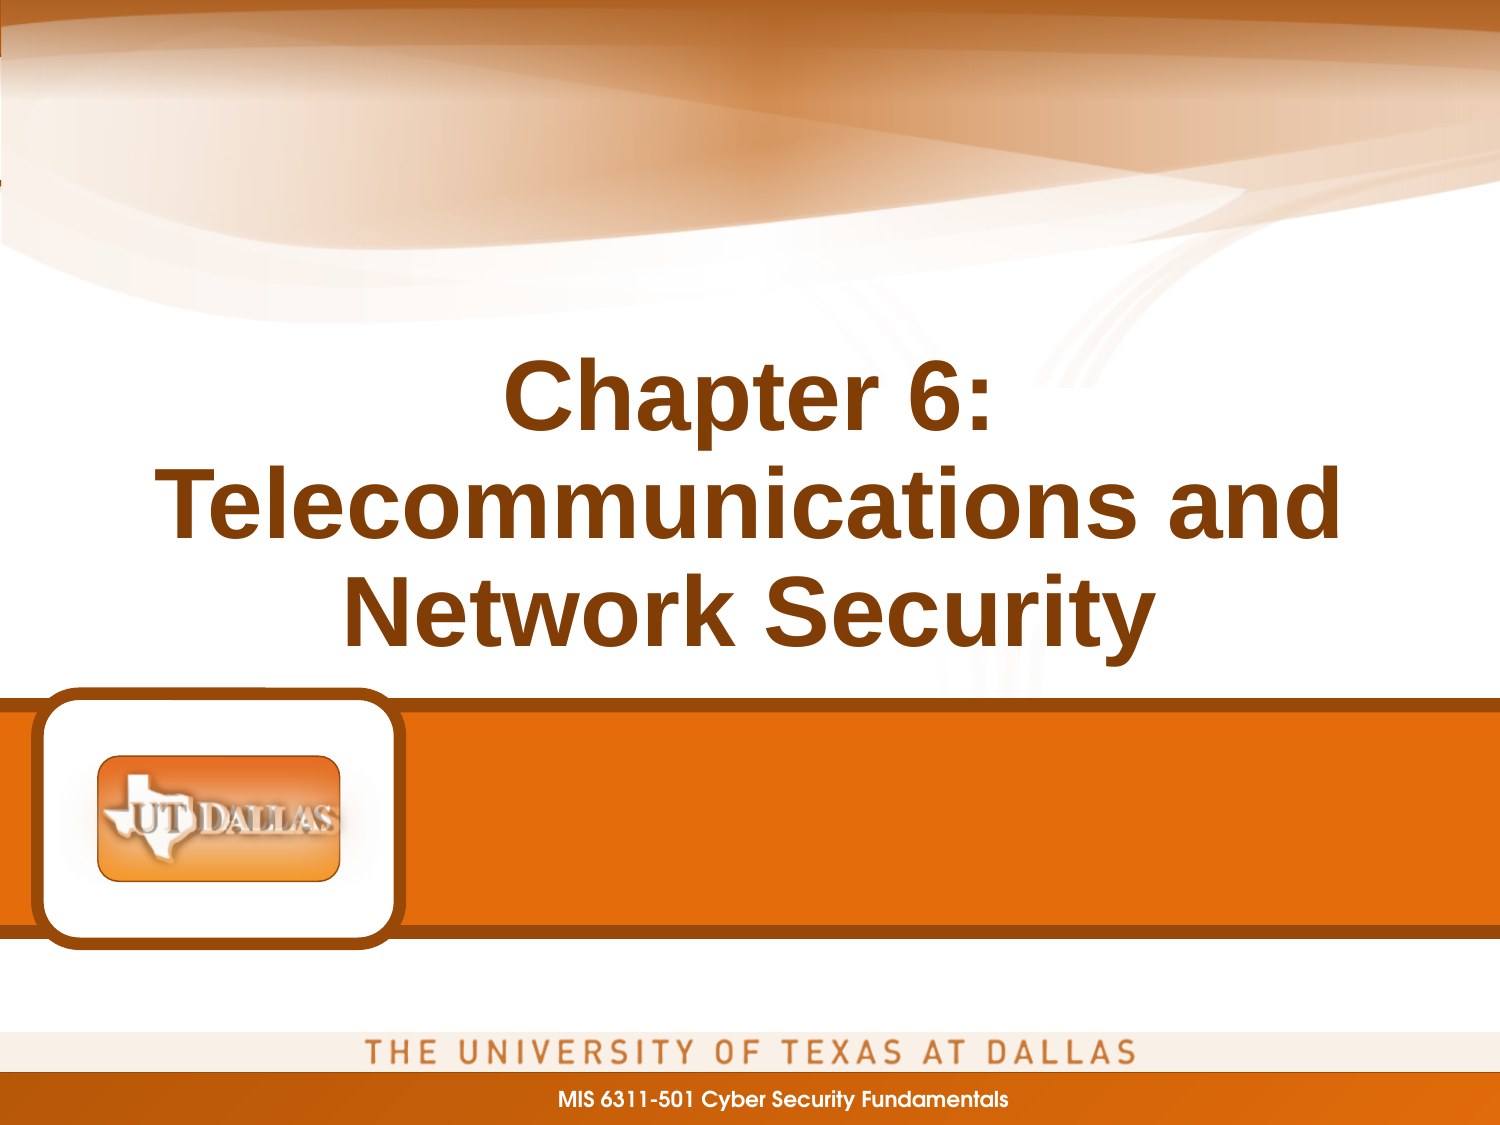

# Chapter 6: Telecommunications and Network Security